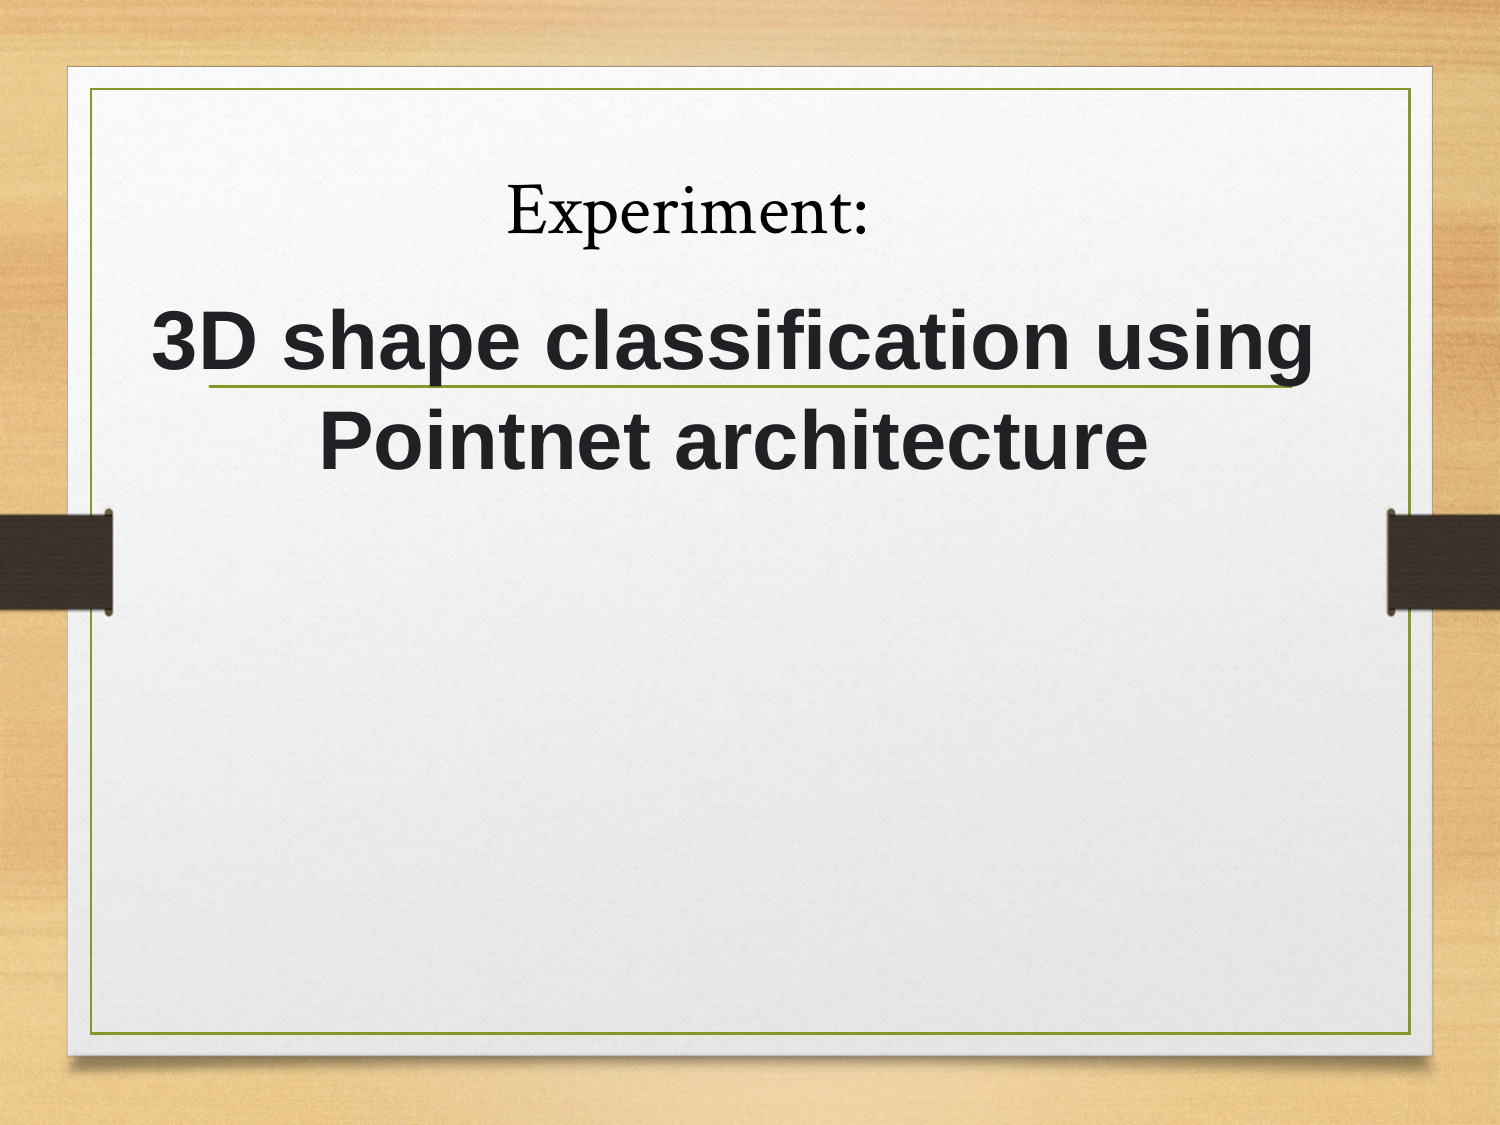

Experiment:
# 3D shape classification using Pointnet architecture